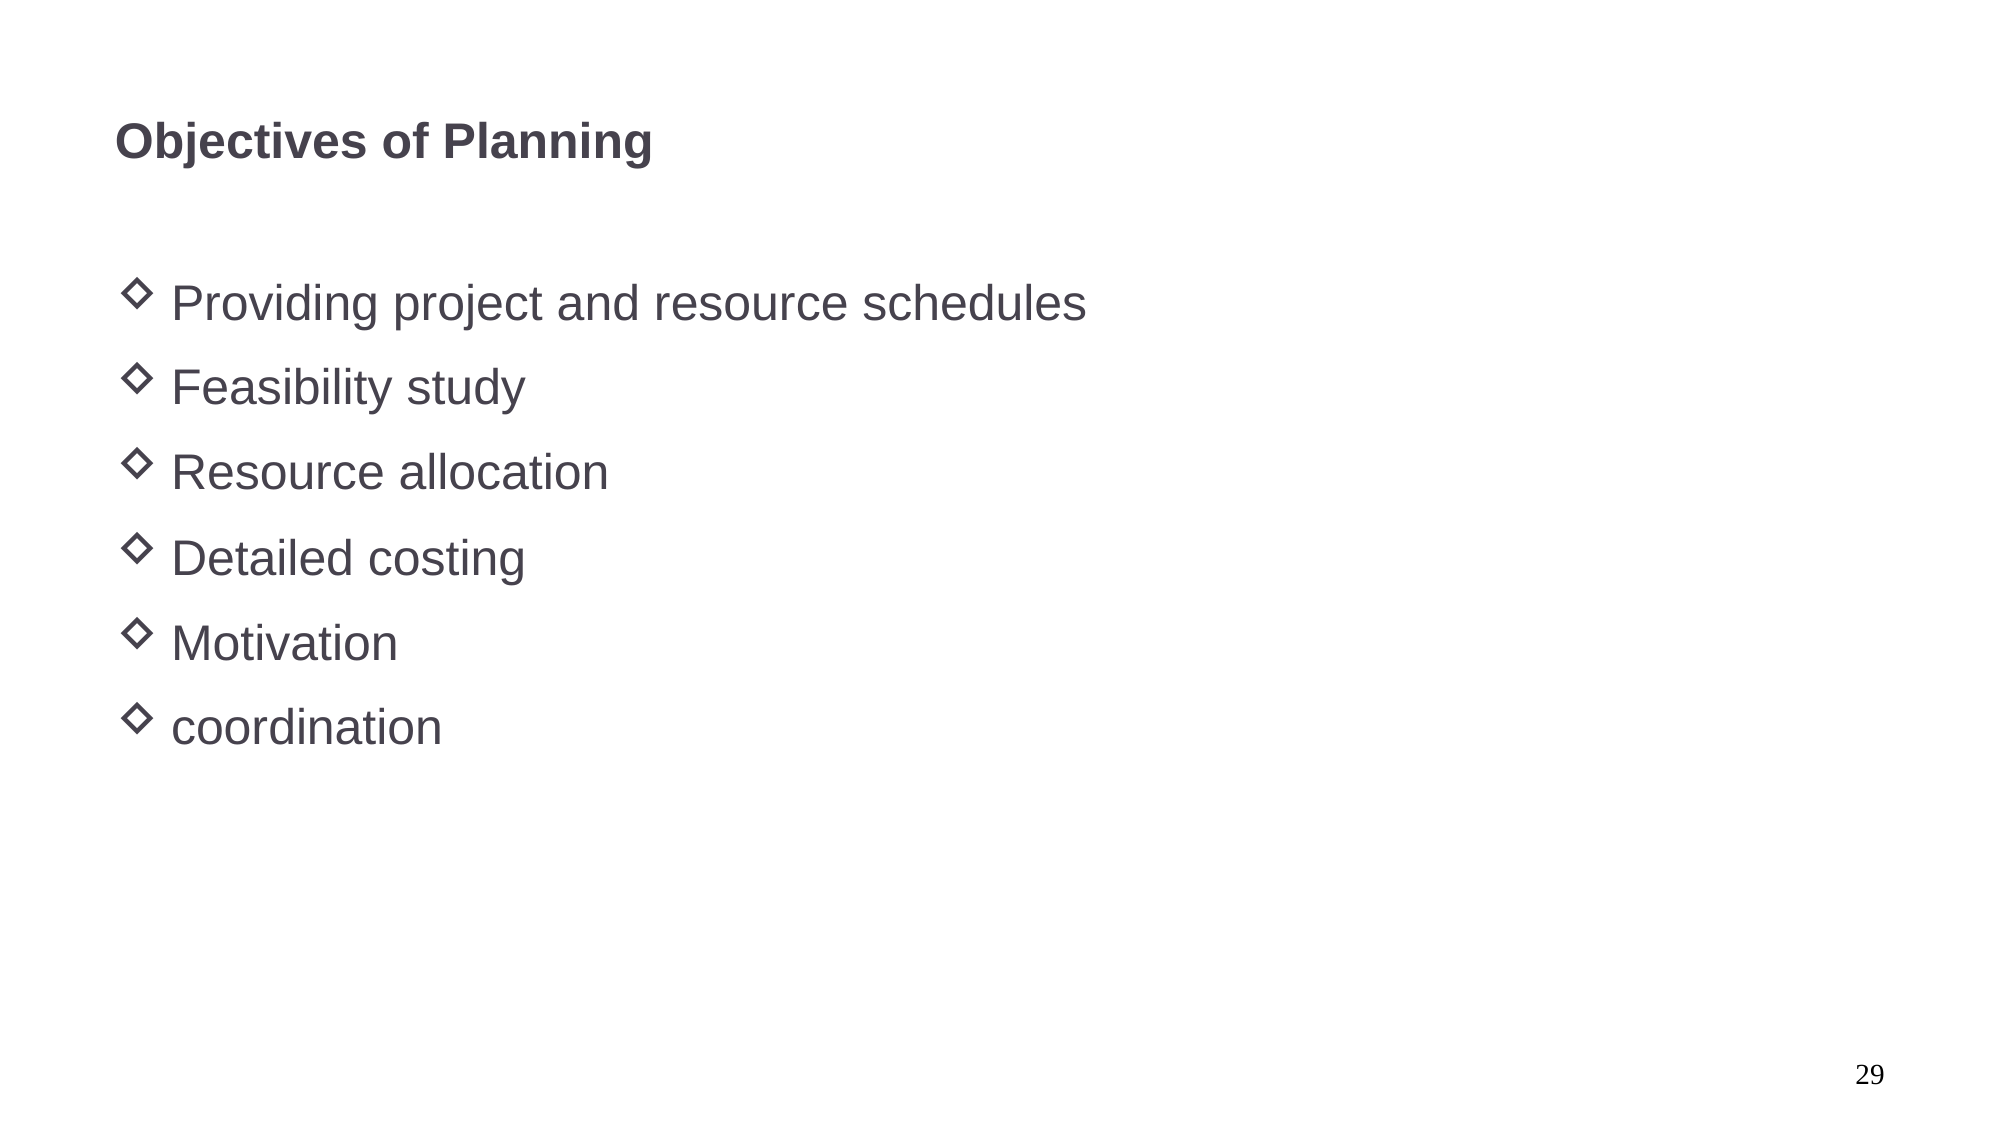

# Objectives of Planning
Providing project and resource schedules
Feasibility study
Resource allocation
Detailed costing
Motivation
coordination
29